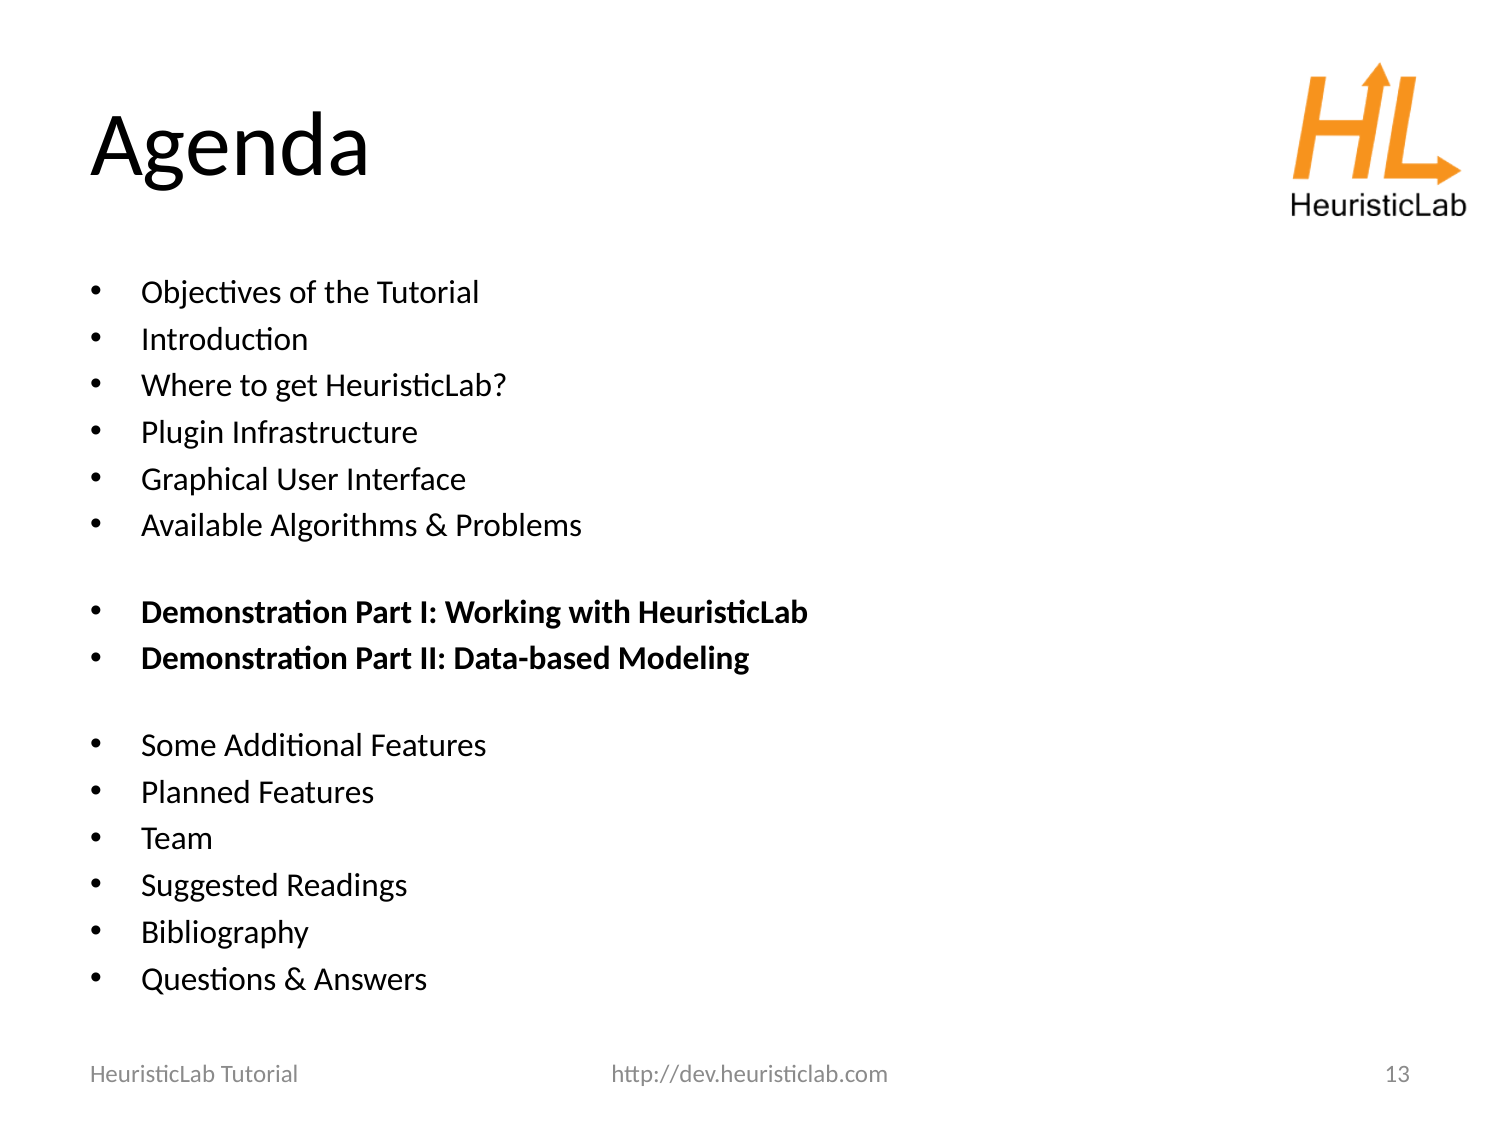

# Agenda
Objectives of the Tutorial
Introduction
Where to get HeuristicLab?
Plugin Infrastructure
Graphical User Interface
Available Algorithms & Problems

Demonstration Part I: Working with HeuristicLab
Demonstration Part II: Data-based Modeling

Some Additional Features
Planned Features
Team
Suggested Readings
Bibliography
Questions & Answers
HeuristicLab Tutorial
http://dev.heuristiclab.com
13